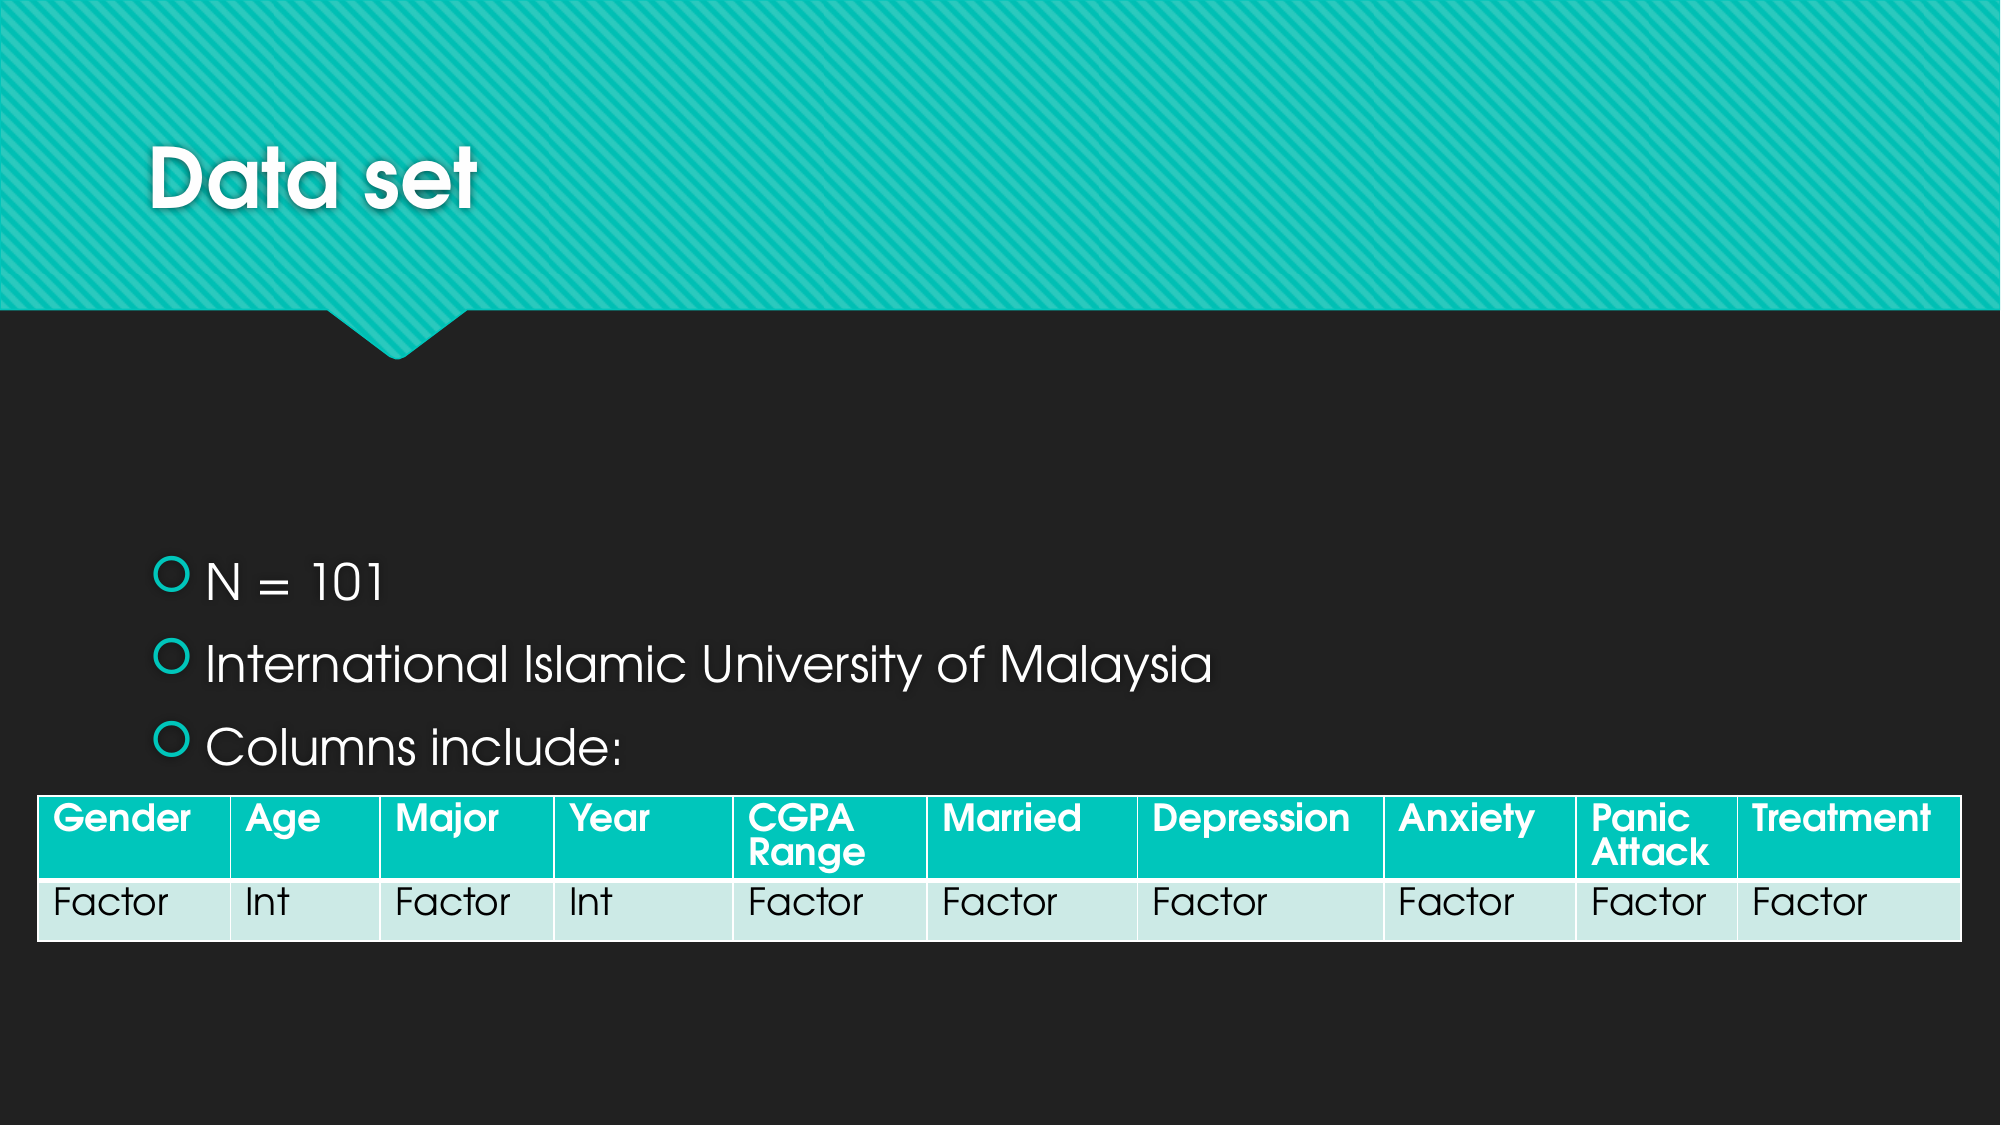

# Data set
N = 101
International Islamic University of Malaysia
Columns include:
| Gender | Age | Major | Year | CGPA Range | Married | Depression | Anxiety | Panic Attack | Treatment |
| --- | --- | --- | --- | --- | --- | --- | --- | --- | --- |
| Factor | Int | Factor | Int | Factor | Factor | Factor | Factor | Factor | Factor |